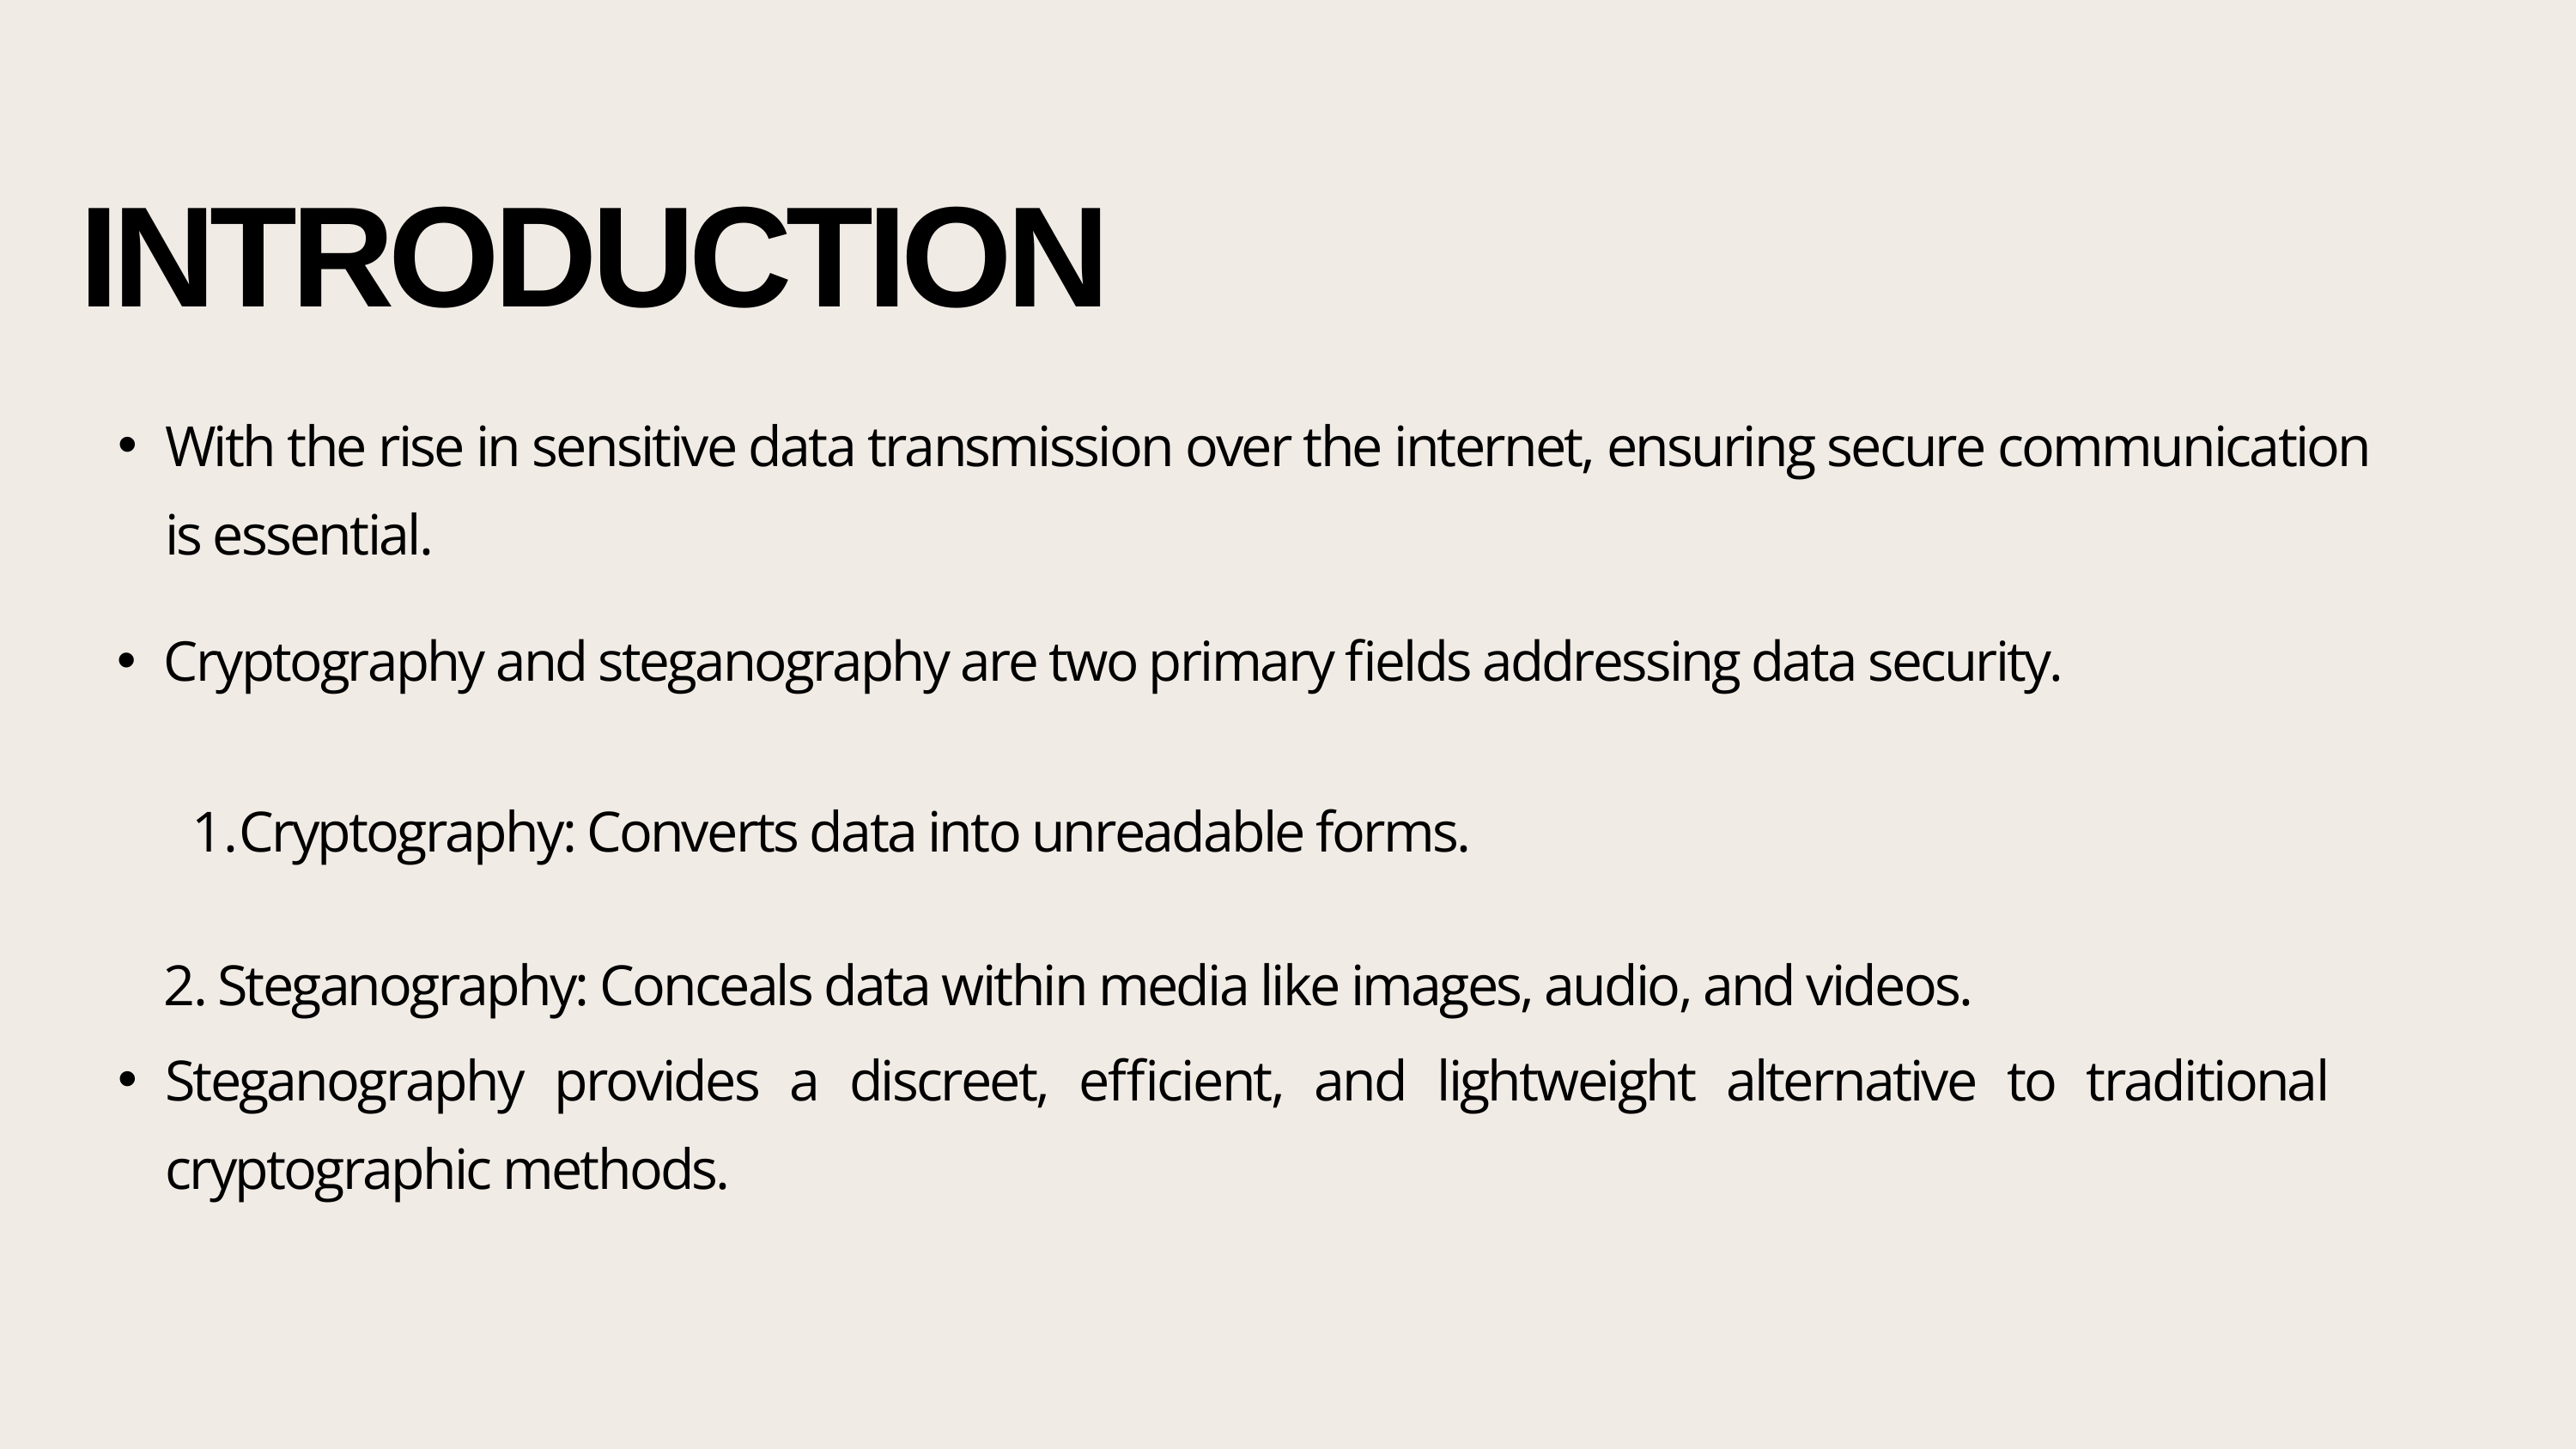

INTRODUCTION
With the rise in sensitive data transmission over the internet, ensuring secure communication is essential.
Cryptography and steganography are two primary fields addressing data security.

Cryptography: Converts data into unreadable forms.
2. Steganography: Conceals data within media like images, audio, and videos.
Steganography provides a discreet, efficient, and lightweight alternative to traditional cryptographic methods.